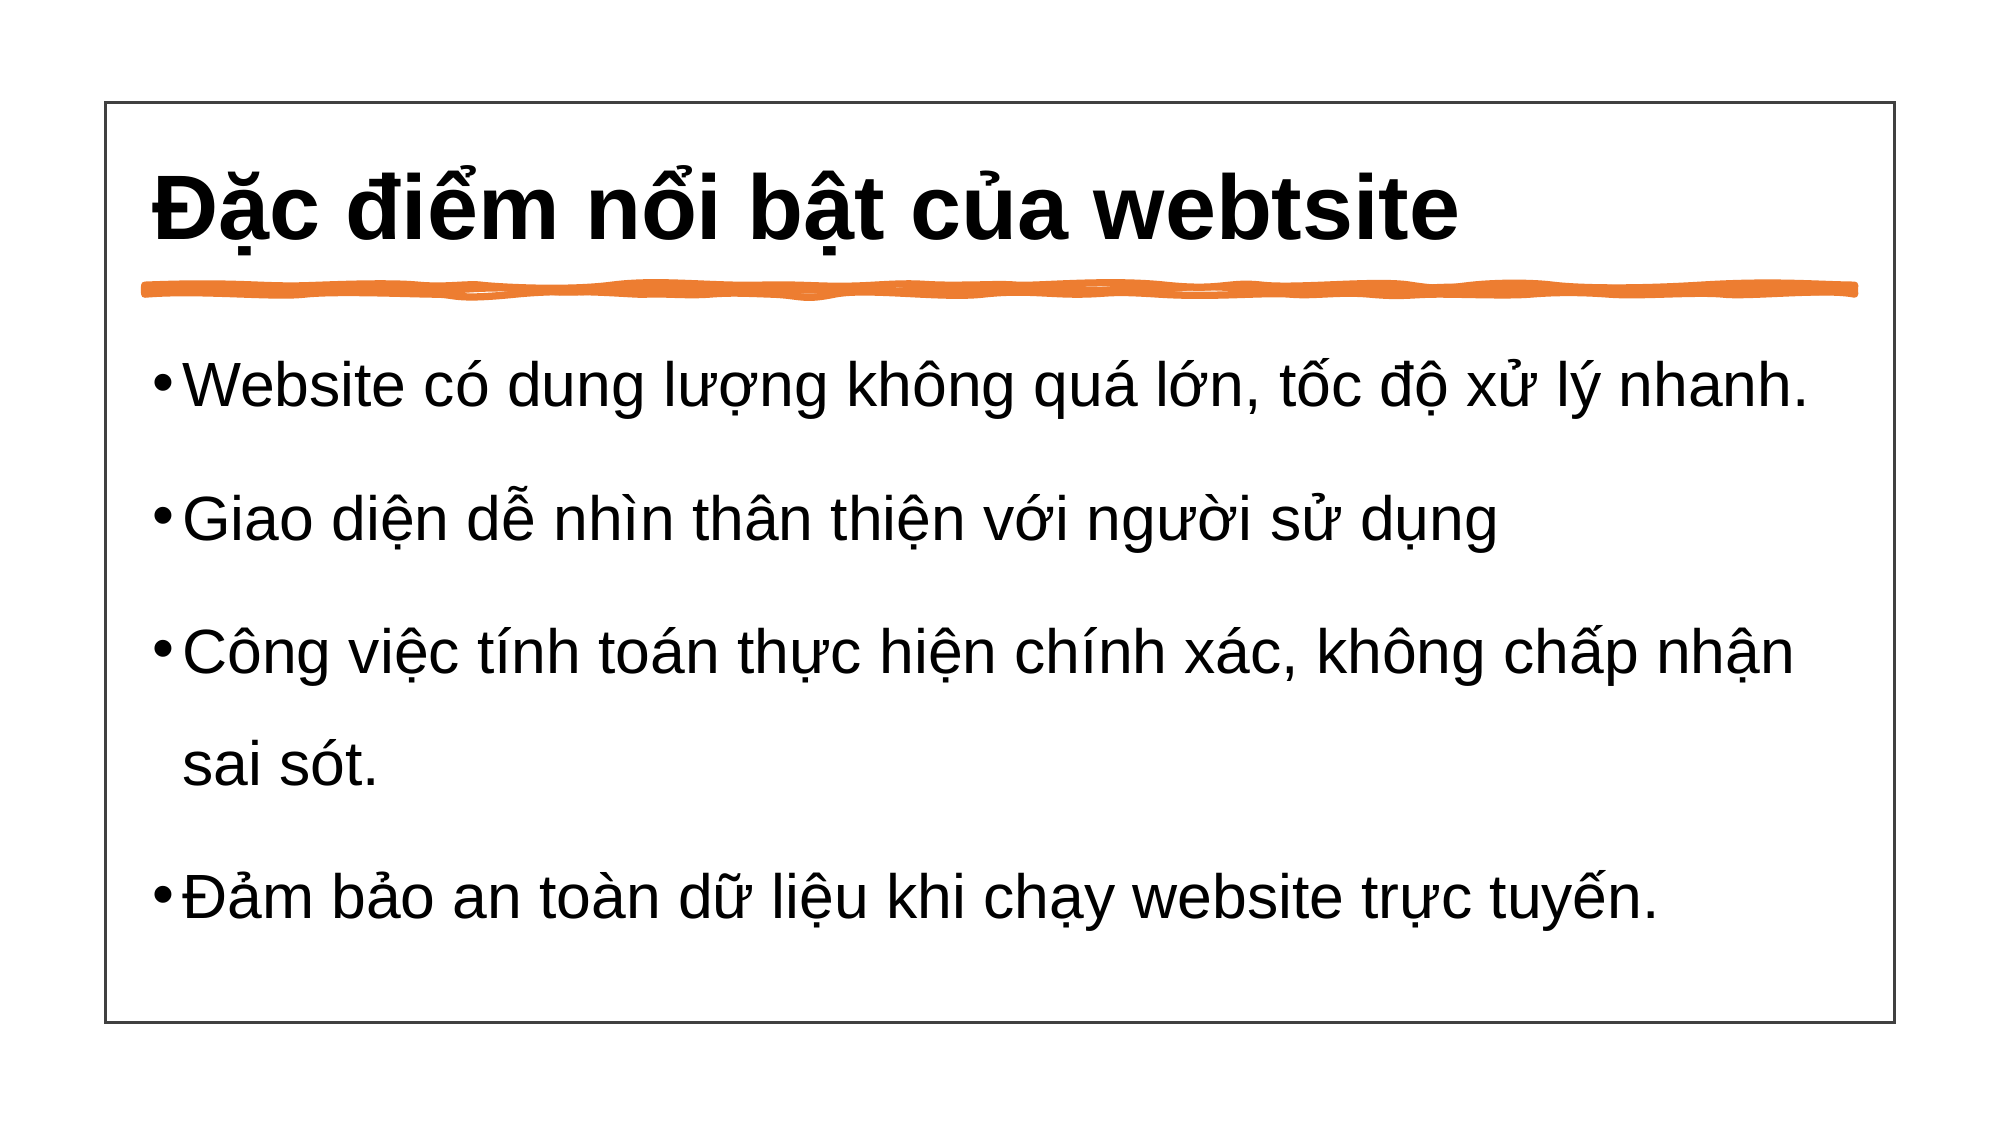

# Đặc điểm nổi bật của webtsite

Website có dung lượng không quá lớn, tốc độ xử lý nhanh.
Giao diện dễ nhìn thân thiện với người sử dụng
Công việc tính toán thực hiện chính xác, không chấp nhận sai sót.
Đảm bảo an toàn dữ liệu khi chạy website trực tuyến.